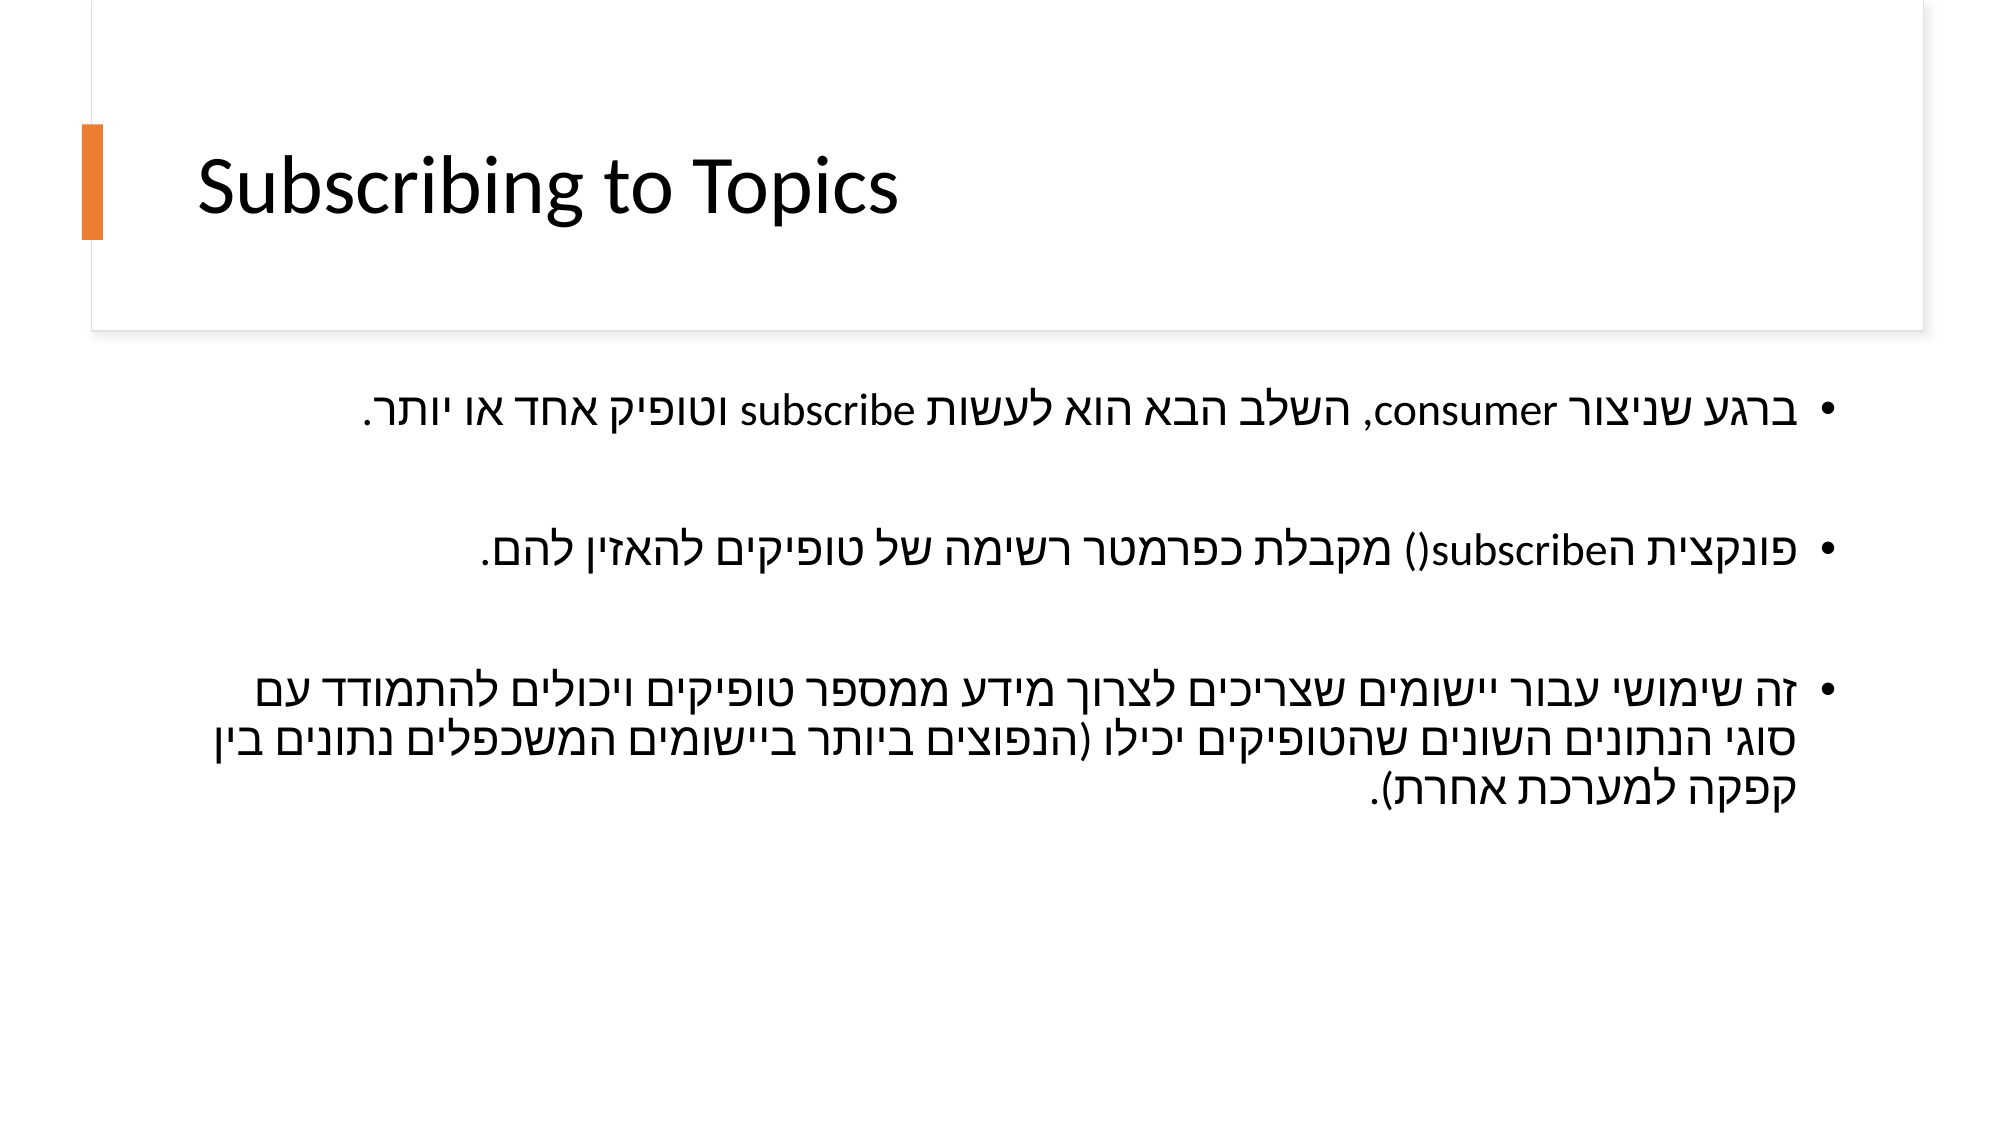

# Subscribing to Topics

ברגע שניצור consumer, השלב הבא הוא לעשות subscribe וטופיק אחד או יותר.

פונקצית הsubscribe() מקבלת כפרמטר רשימה של טופיקים להאזין להם.

זה שימושי עבור יישומים שצריכים לצרוך מידע ממספר טופיקים ויכולים להתמודד עם סוגי הנתונים השונים שהטופיקים יכילו (הנפוצים ביותר ביישומים המשכפלים נתונים בין קפקה למערכת אחרת).